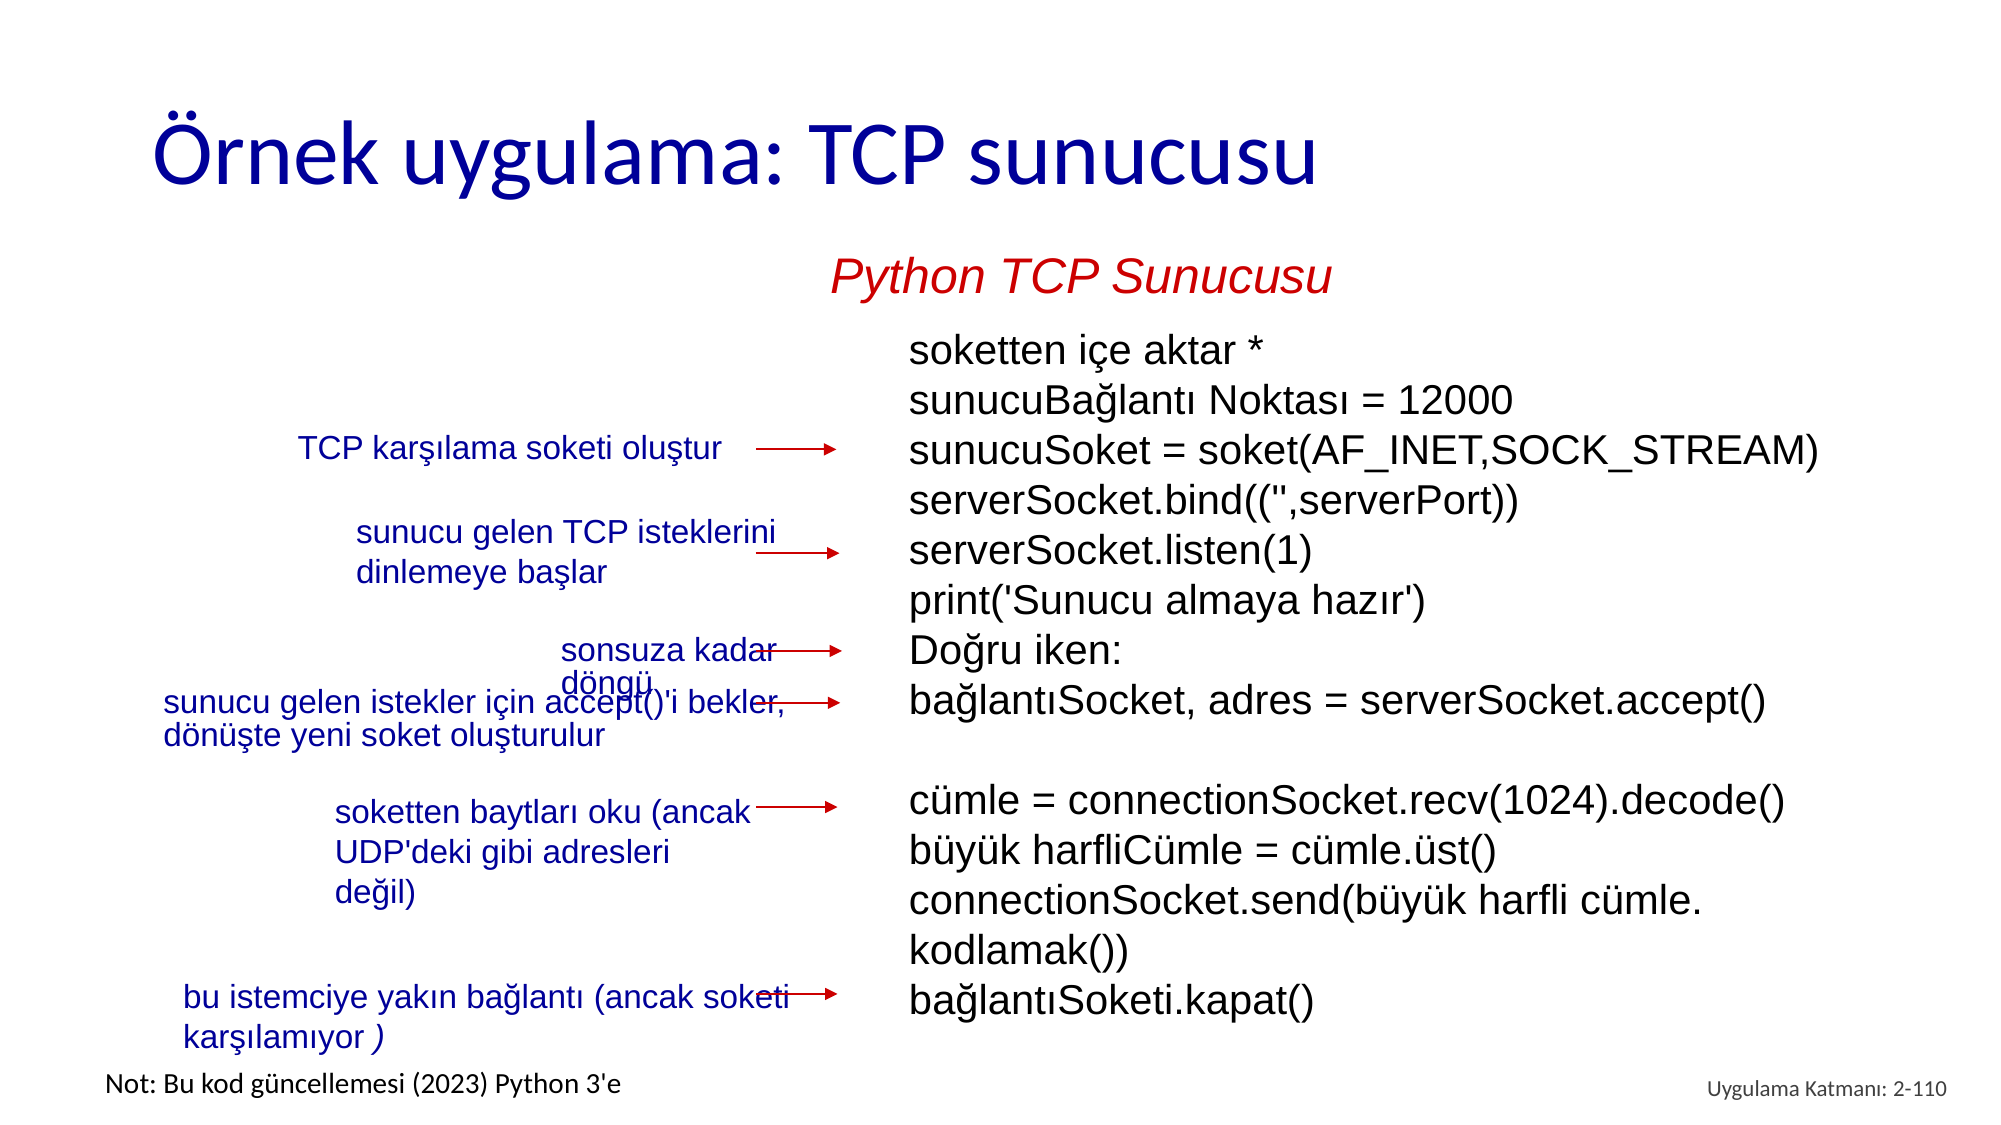

# Örnek uygulama: TCP sunucusu
Python TCP Sunucusu
soketten içe aktar *
sunucuBağlantı Noktası = 12000
sunucuSoket = soket(AF_INET,SOCK_STREAM)
serverSocket.bind(('',serverPort))
serverSocket.listen(1)
print('Sunucu almaya hazır')
Doğru iken:
bağlantıSocket, adres = serverSocket.accept()

cümle = connectionSocket.recv(1024).decode()
büyük harfliCümle = cümle.üst()
connectionSocket.send(büyük harfli cümle.
kodlamak())
bağlantıSoketi.kapat()
TCP karşılama soketi oluştur
sunucu gelen TCP isteklerini dinlemeye başlar
sonsuza kadar döngü
sunucu gelen istekler için accept()'i bekler, dönüşte yeni soket oluşturulur
soketten baytları oku (ancak UDP'deki gibi adresleri değil)
bu istemciye yakın bağlantı (ancak soketi karşılamıyor )
Not: Bu kod güncellemesi (2023) Python 3'e
Uygulama Katmanı: 2-110